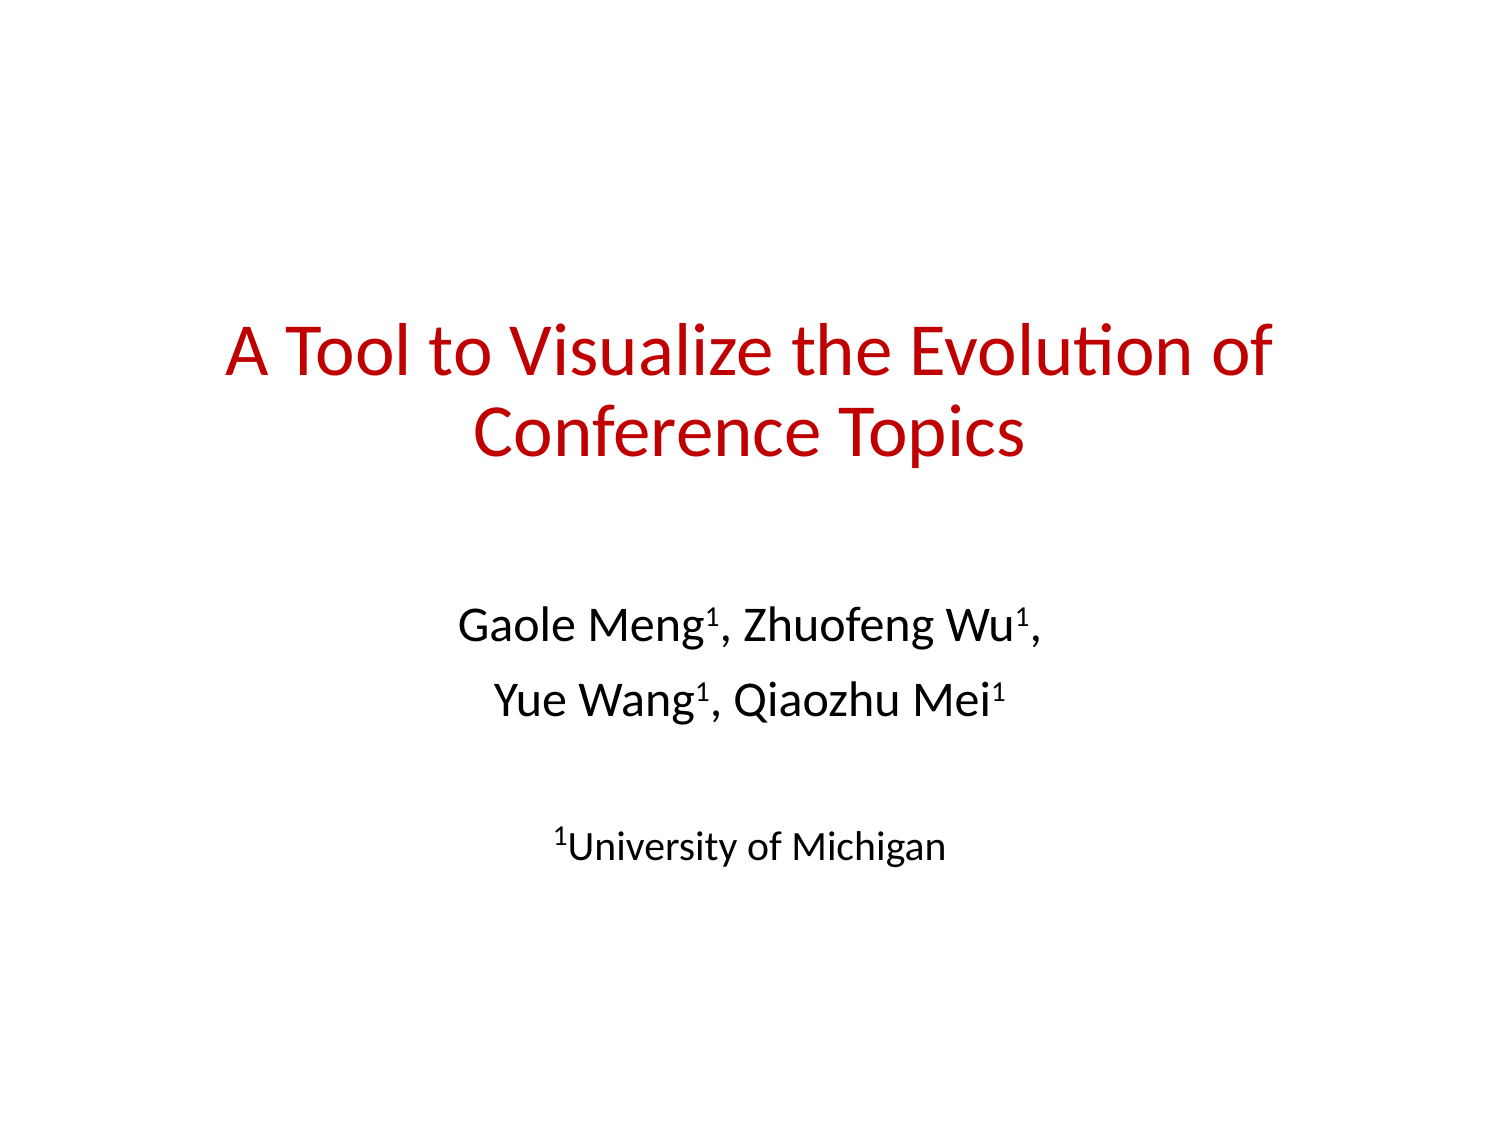

# A Tool to Visualize the Evolution of Conference Topics
Gaole Meng1, Zhuofeng Wu1,
Yue Wang1, Qiaozhu Mei1

1University of Michigan